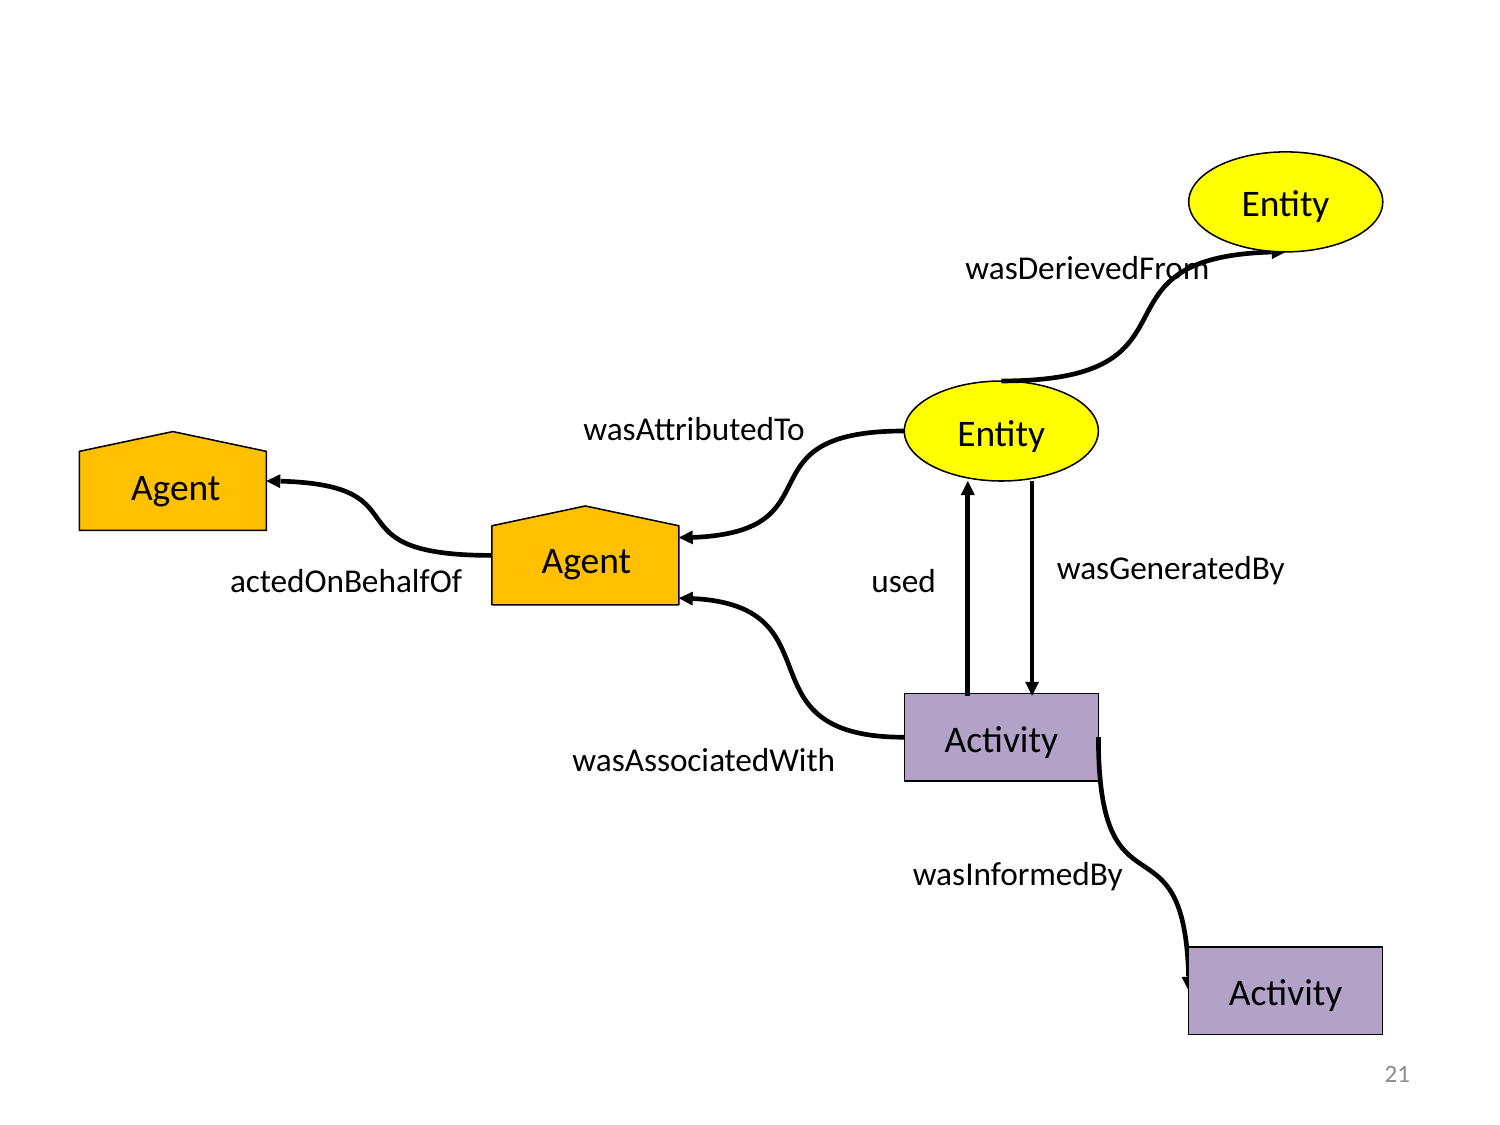

Entity
wasDerievedFrom
Entity

Agent
wasGeneratedBy
actedOnBehalfOf
used
Activity
wasAttributedTo
wasAssociatedWith

Agent
Activity
wasInformedBy
21